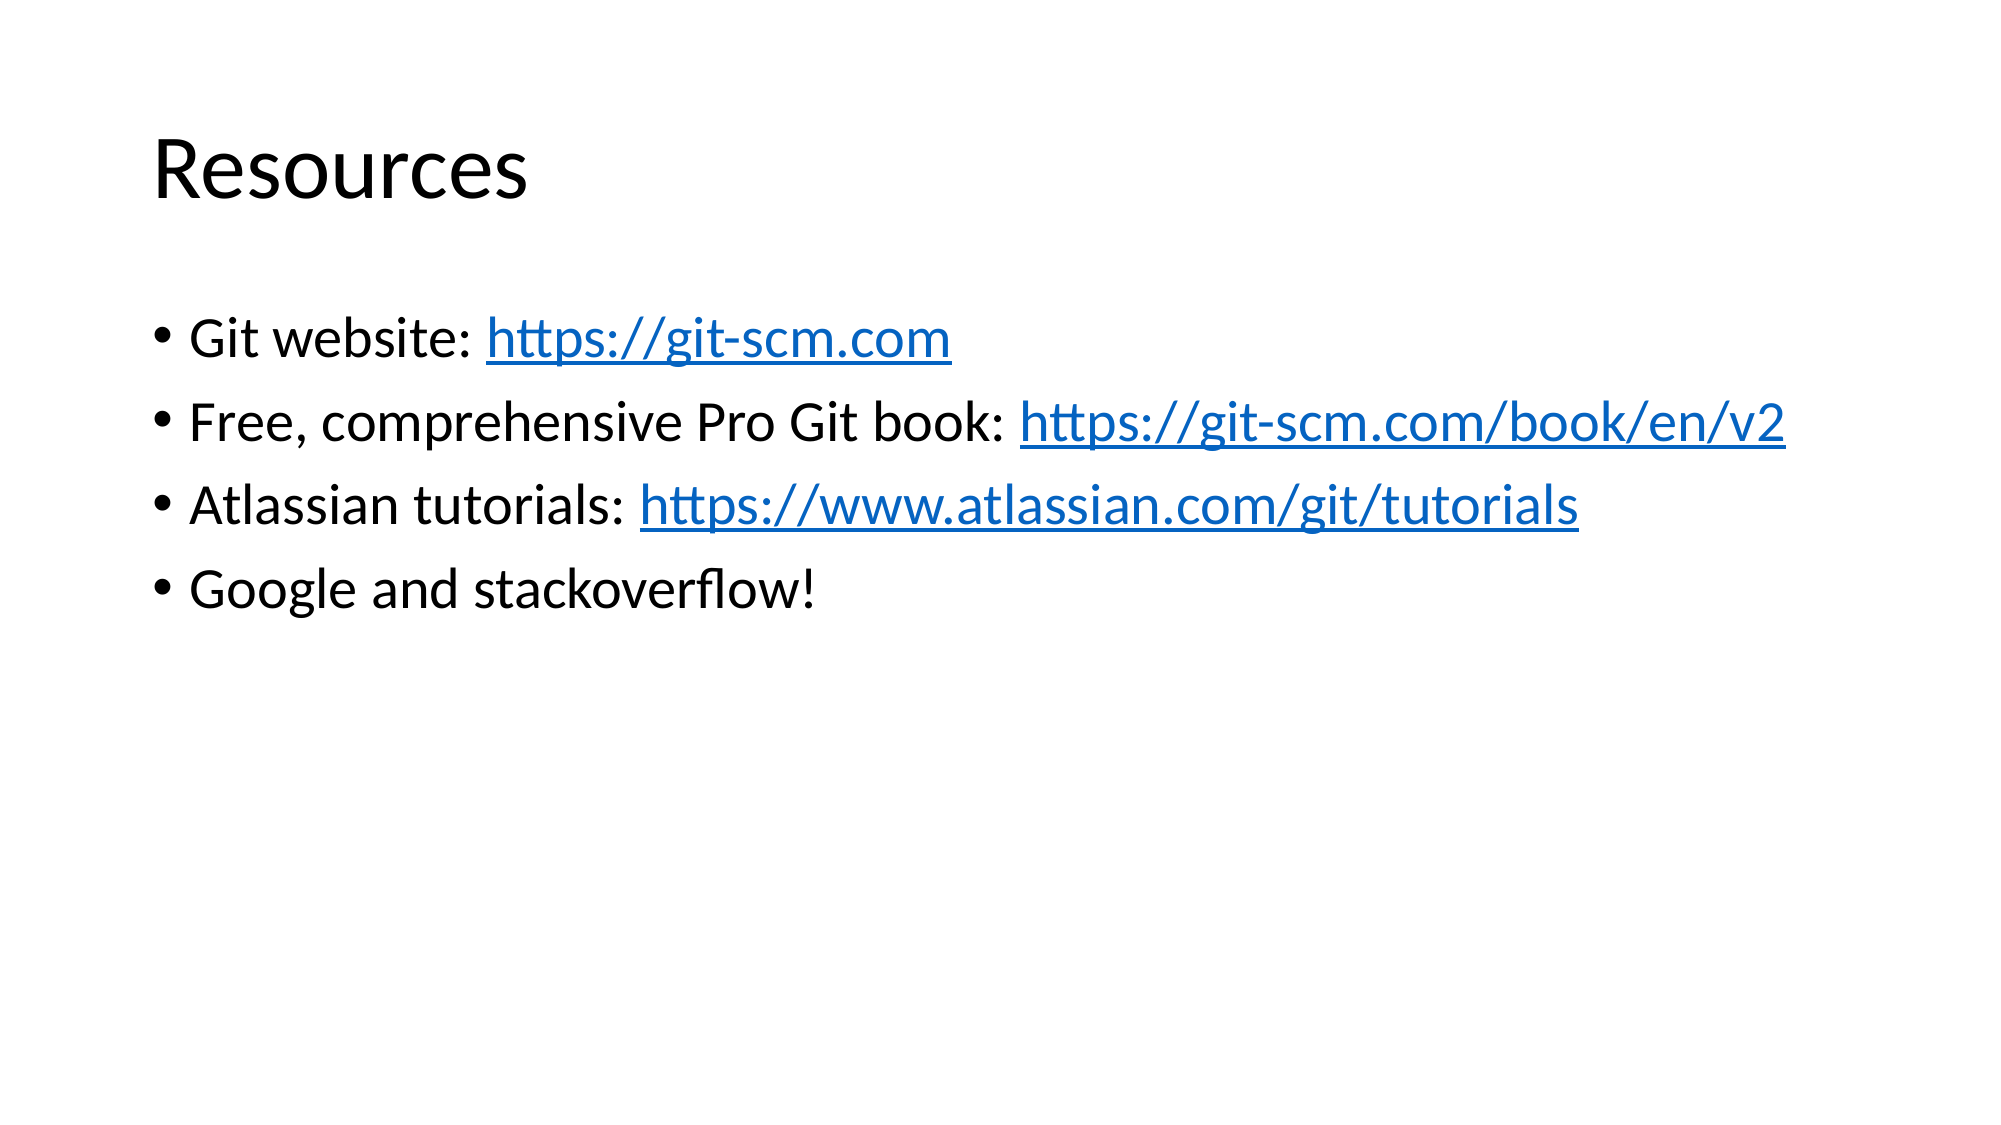

# Resources
Git website: https://git-scm.com
Free, comprehensive Pro Git book: https://git-scm.com/book/en/v2
Atlassian tutorials: https://www.atlassian.com/git/tutorials
Google and stackoverflow!